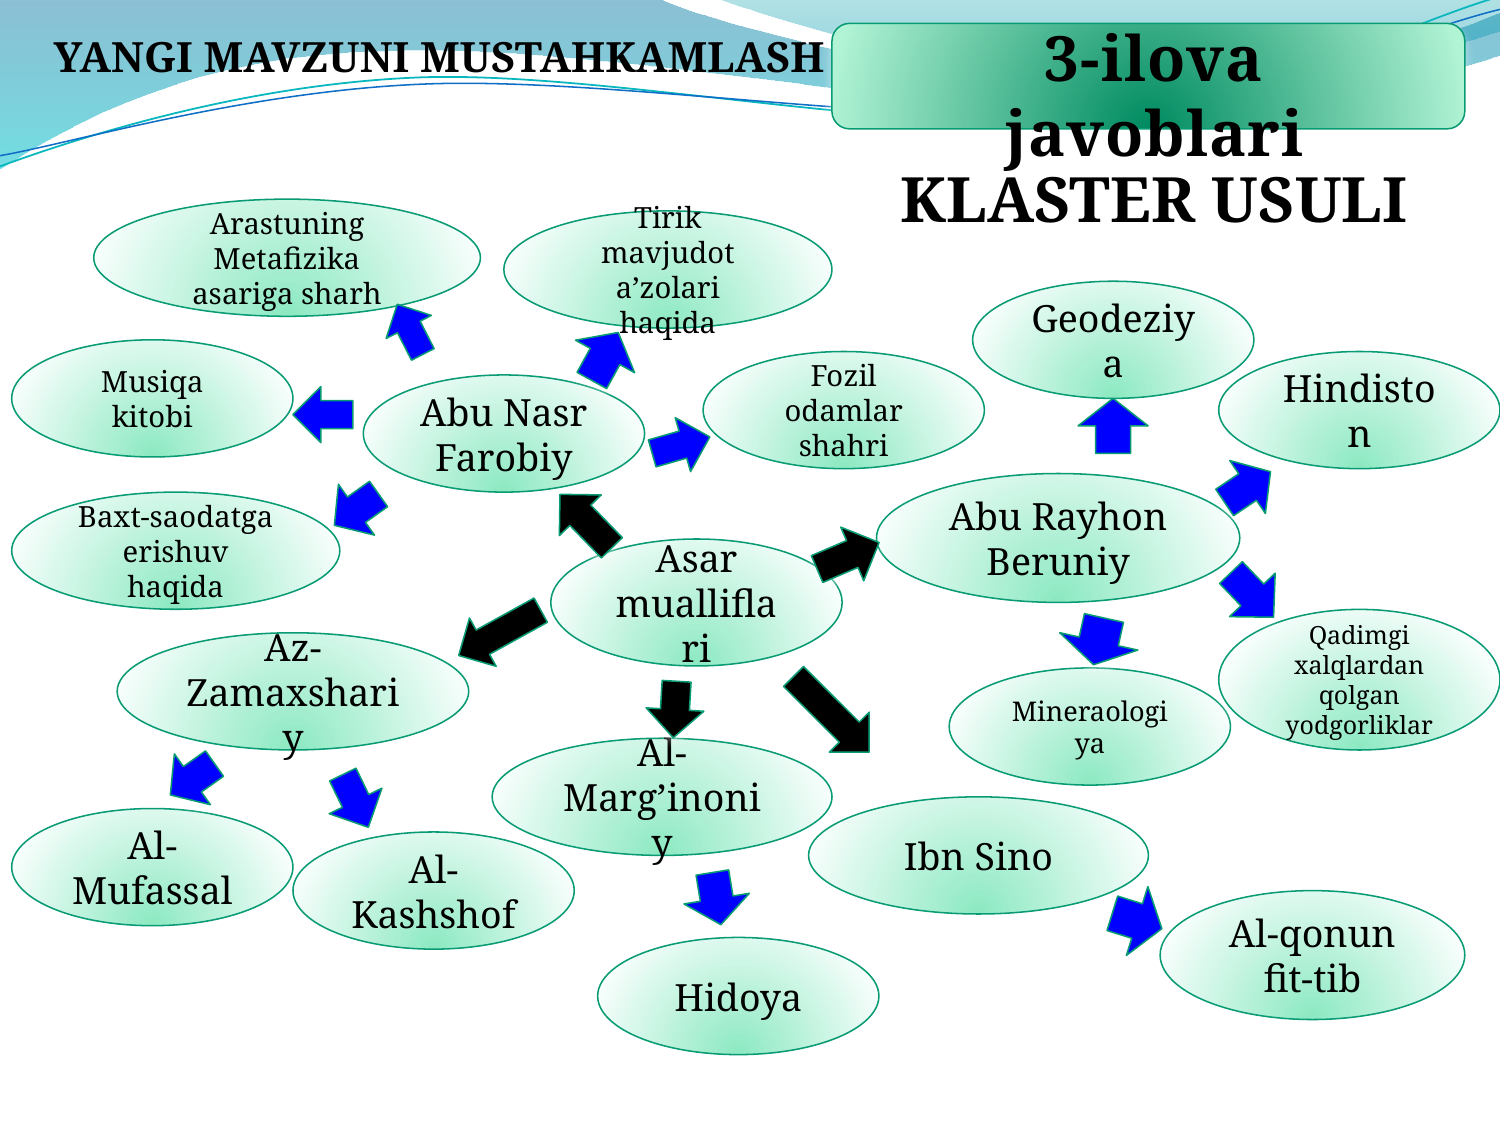

3-ilova javoblari

Yangi mavzuni mustahkamlash
KLASTER USULI
Arastuning Metafizika asariga sharh
Tirik mavjudot a’zolari haqida
Geodeziya

Musiqa kitobi
Fozil odamlar shahri
Hindiston
Abu Nasr Farobiy

Abu Rayhon Beruniy

Baxt-saodatga erishuv haqida

Asar mualliflari

Qadimgi xalqlardan qolgan yodgorliklar
Az-Zamaxshariy
Mineraologiya

Al-Marg’inoniy

Ibn Sino
Al-Mufassal
Al-Kashshof

Al-qonun fit-tib
Hidoya